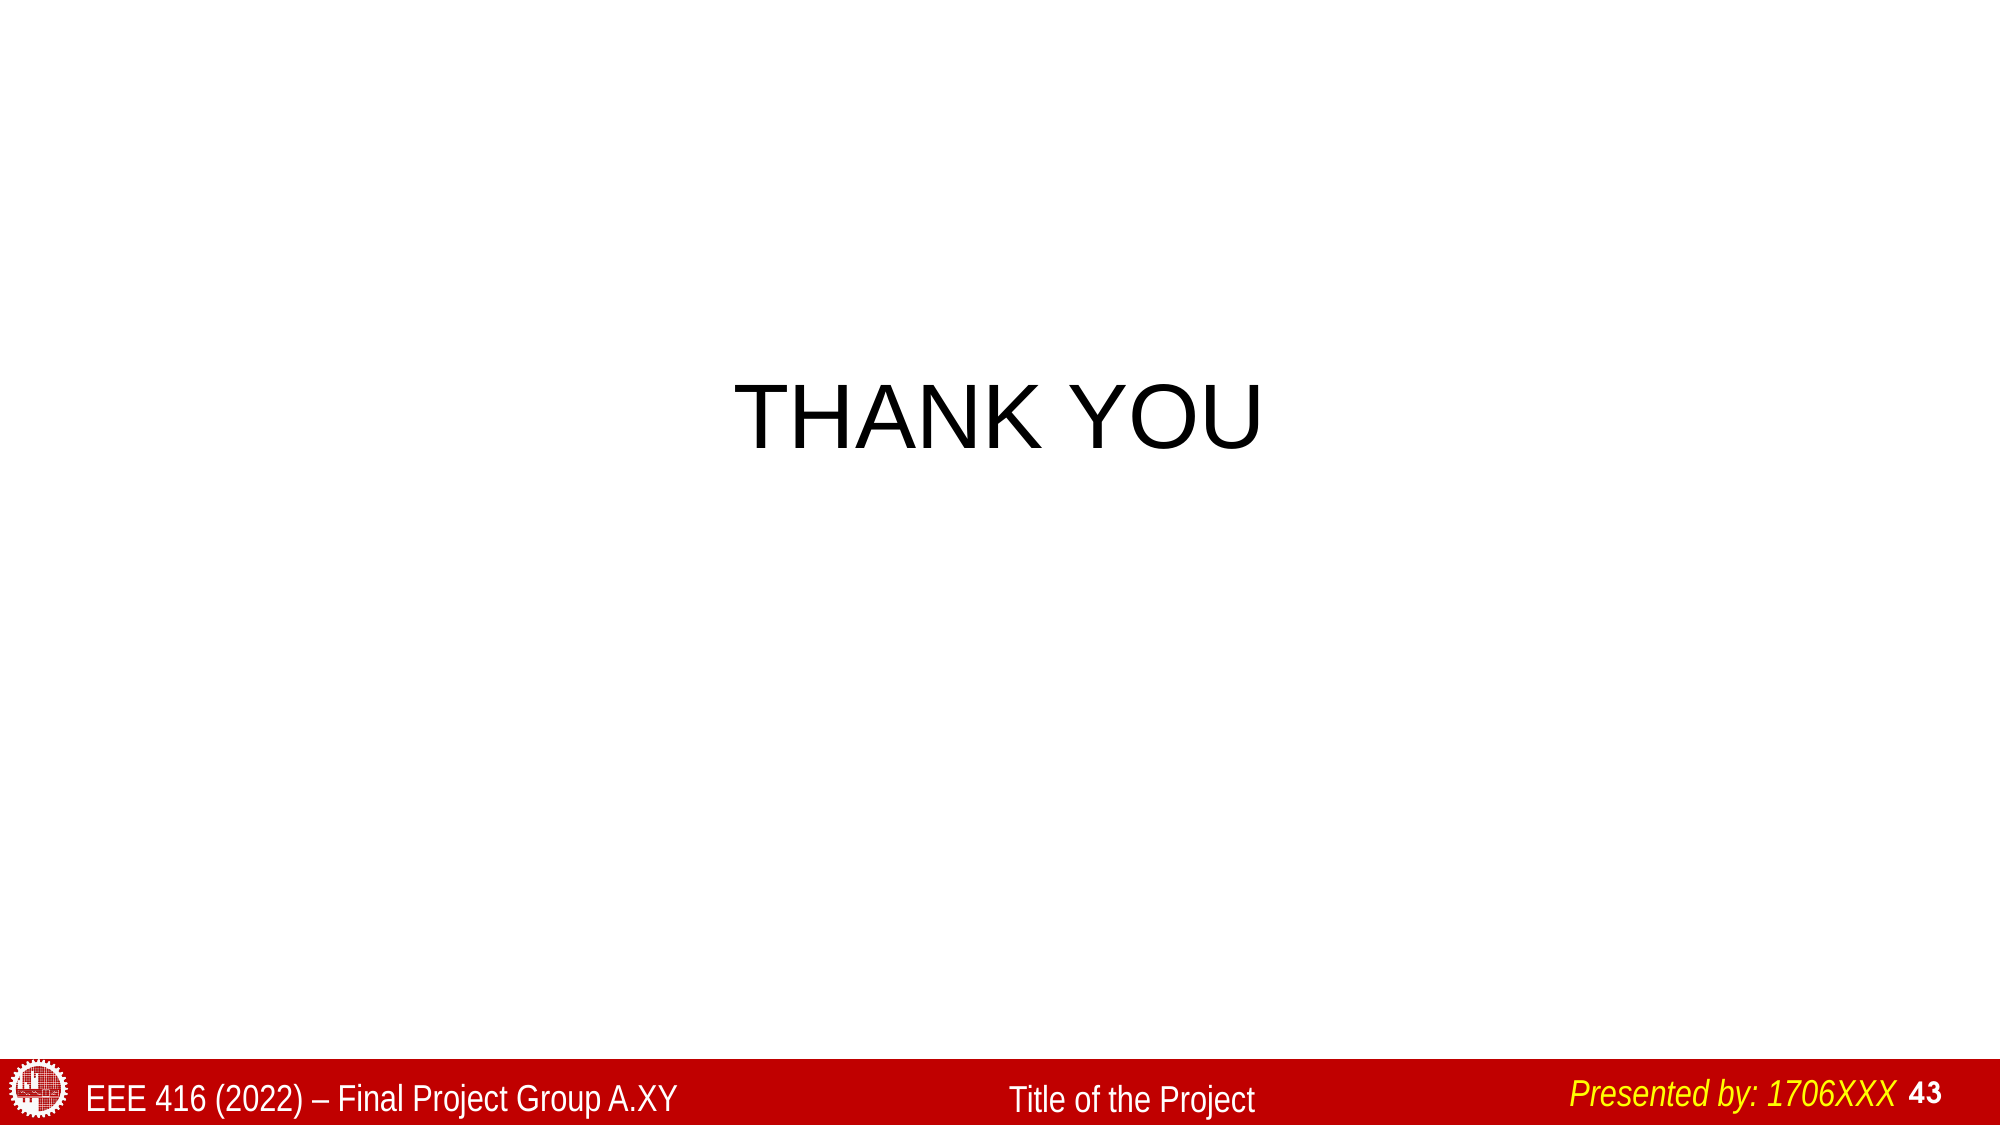

THANK YOU
Presented by: 1706XXX
EEE 416 (2022) – Final Project Group A.XY
43
Title of the Project